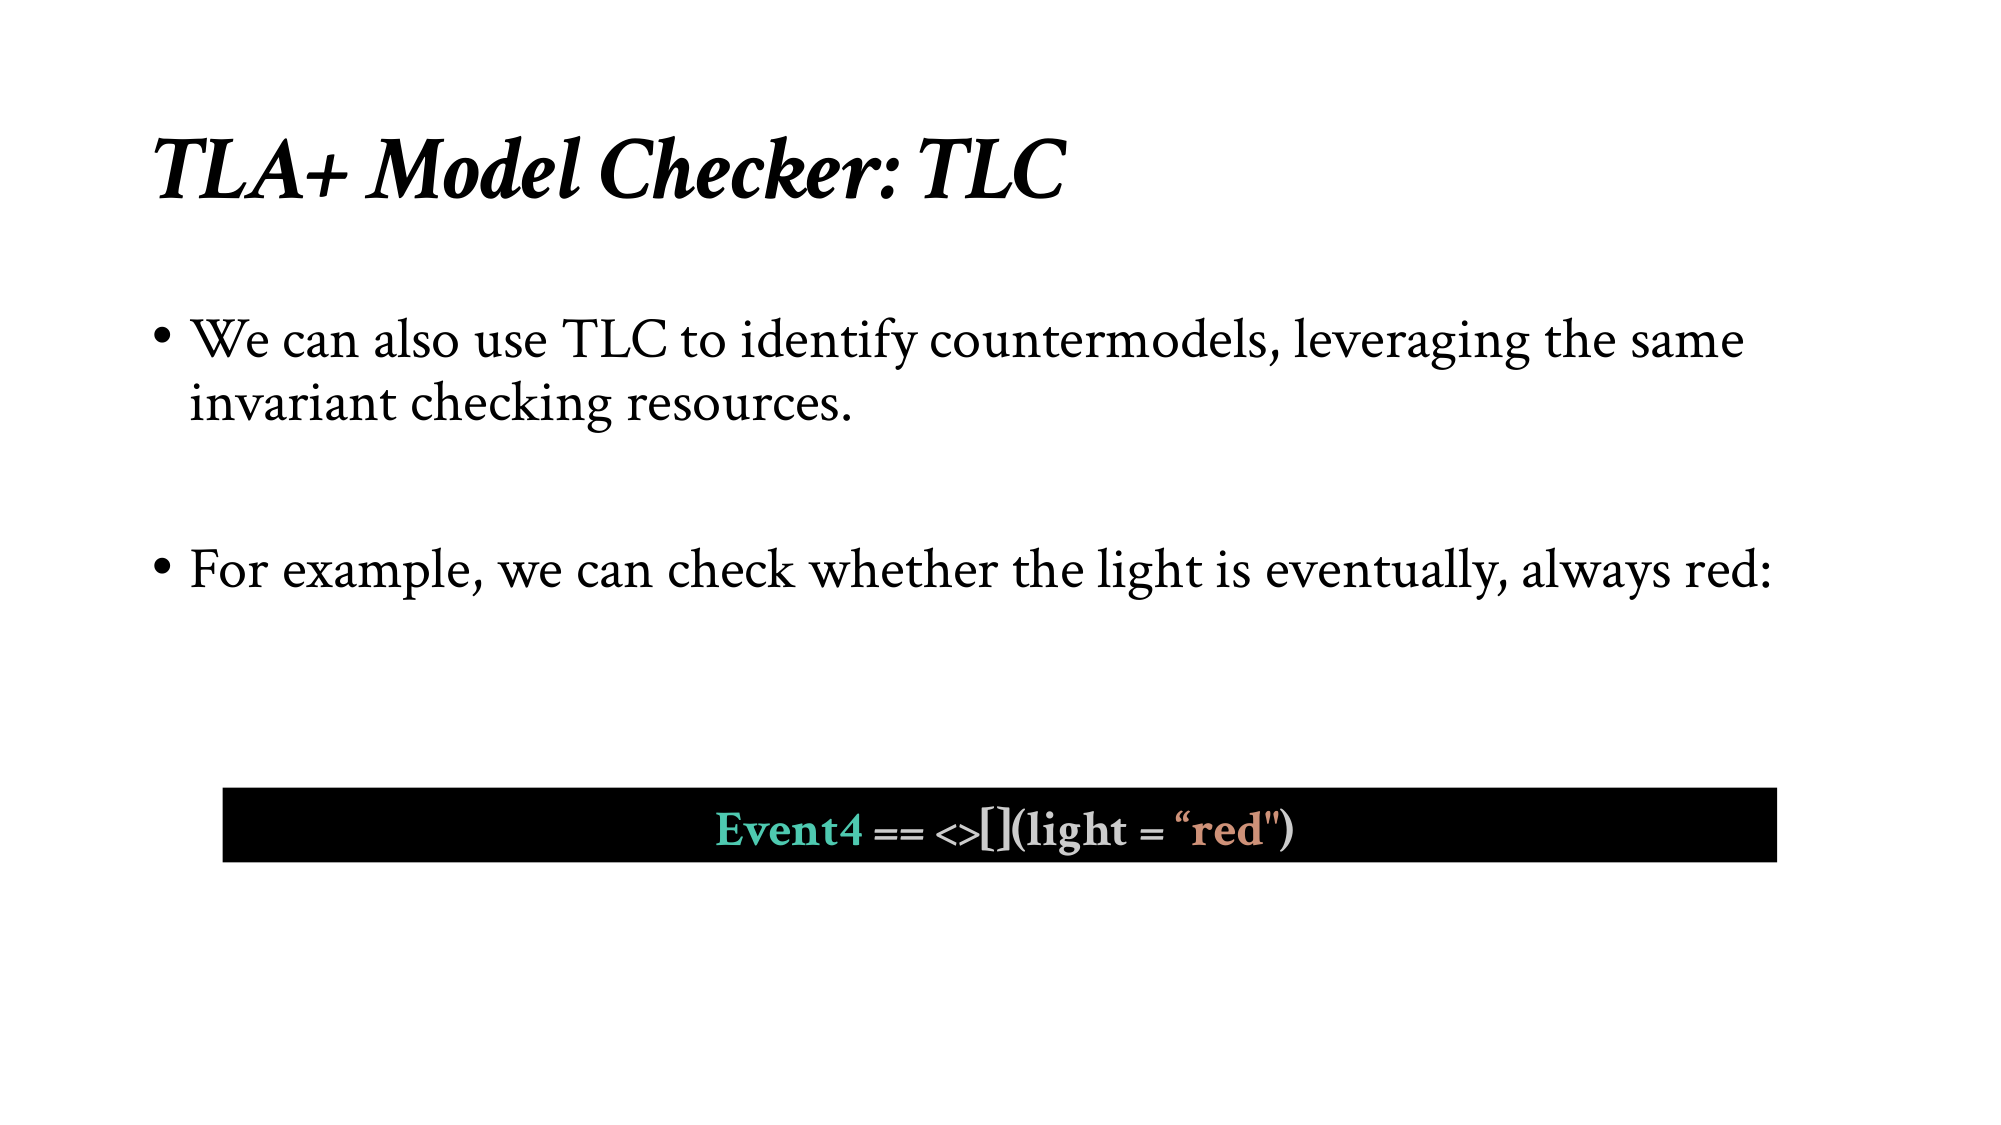

# TLA+ Model Checker: TLC
We can also use TLC to identify countermodels, leveraging the same invariant checking resources.

For example, we can check whether the light is eventually, always red:

 Event4 == <>[](light = “red")